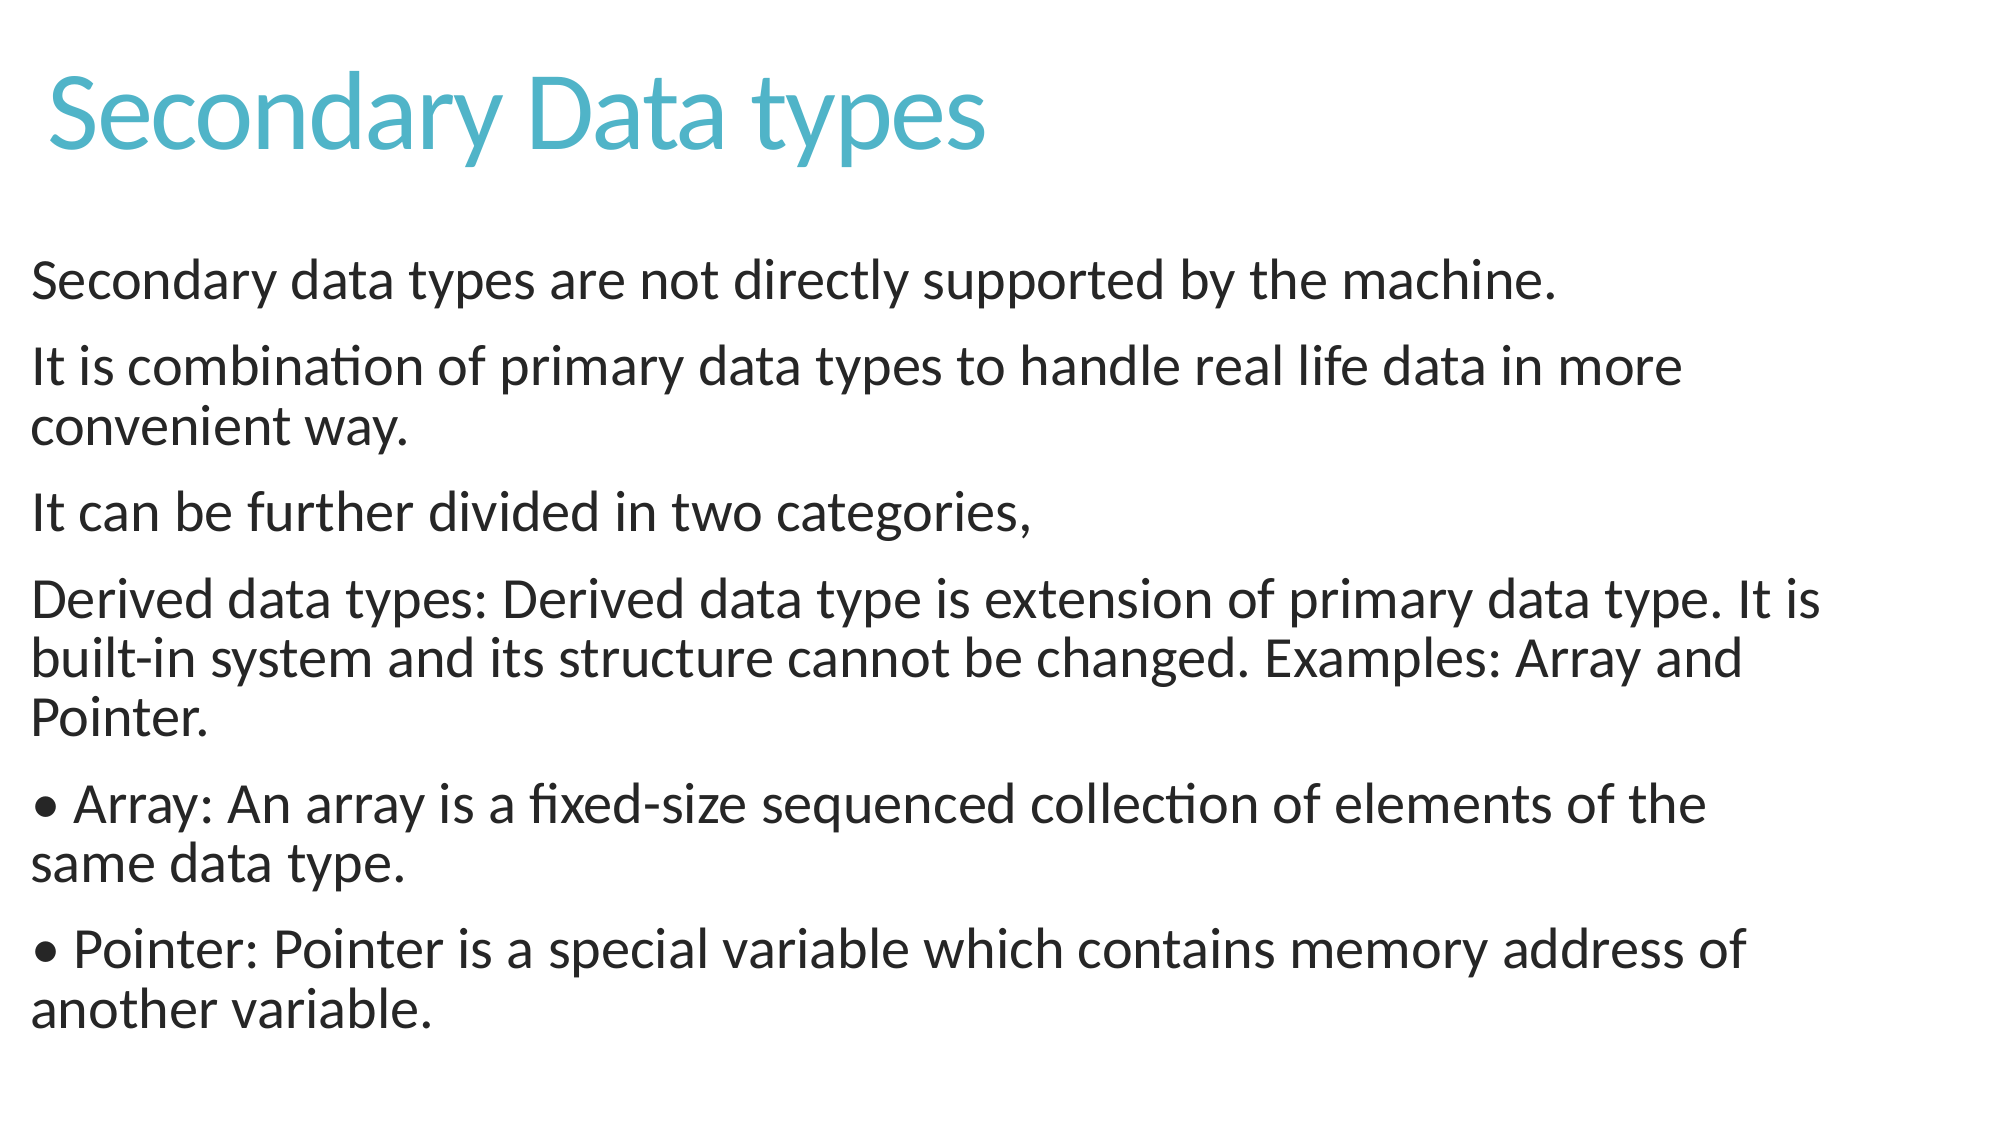

# Secondary Data types
Secondary data types are not directly supported by the machine.
It is combination of primary data types to handle real life data in more convenient way.
It can be further divided in two categories,
Derived data types: Derived data type is extension of primary data type. It is built-in system and its structure cannot be changed. Examples: Array and Pointer.
• Array: An array is a fixed-size sequenced collection of elements of the same data type.
• Pointer: Pointer is a special variable which contains memory address of another variable.